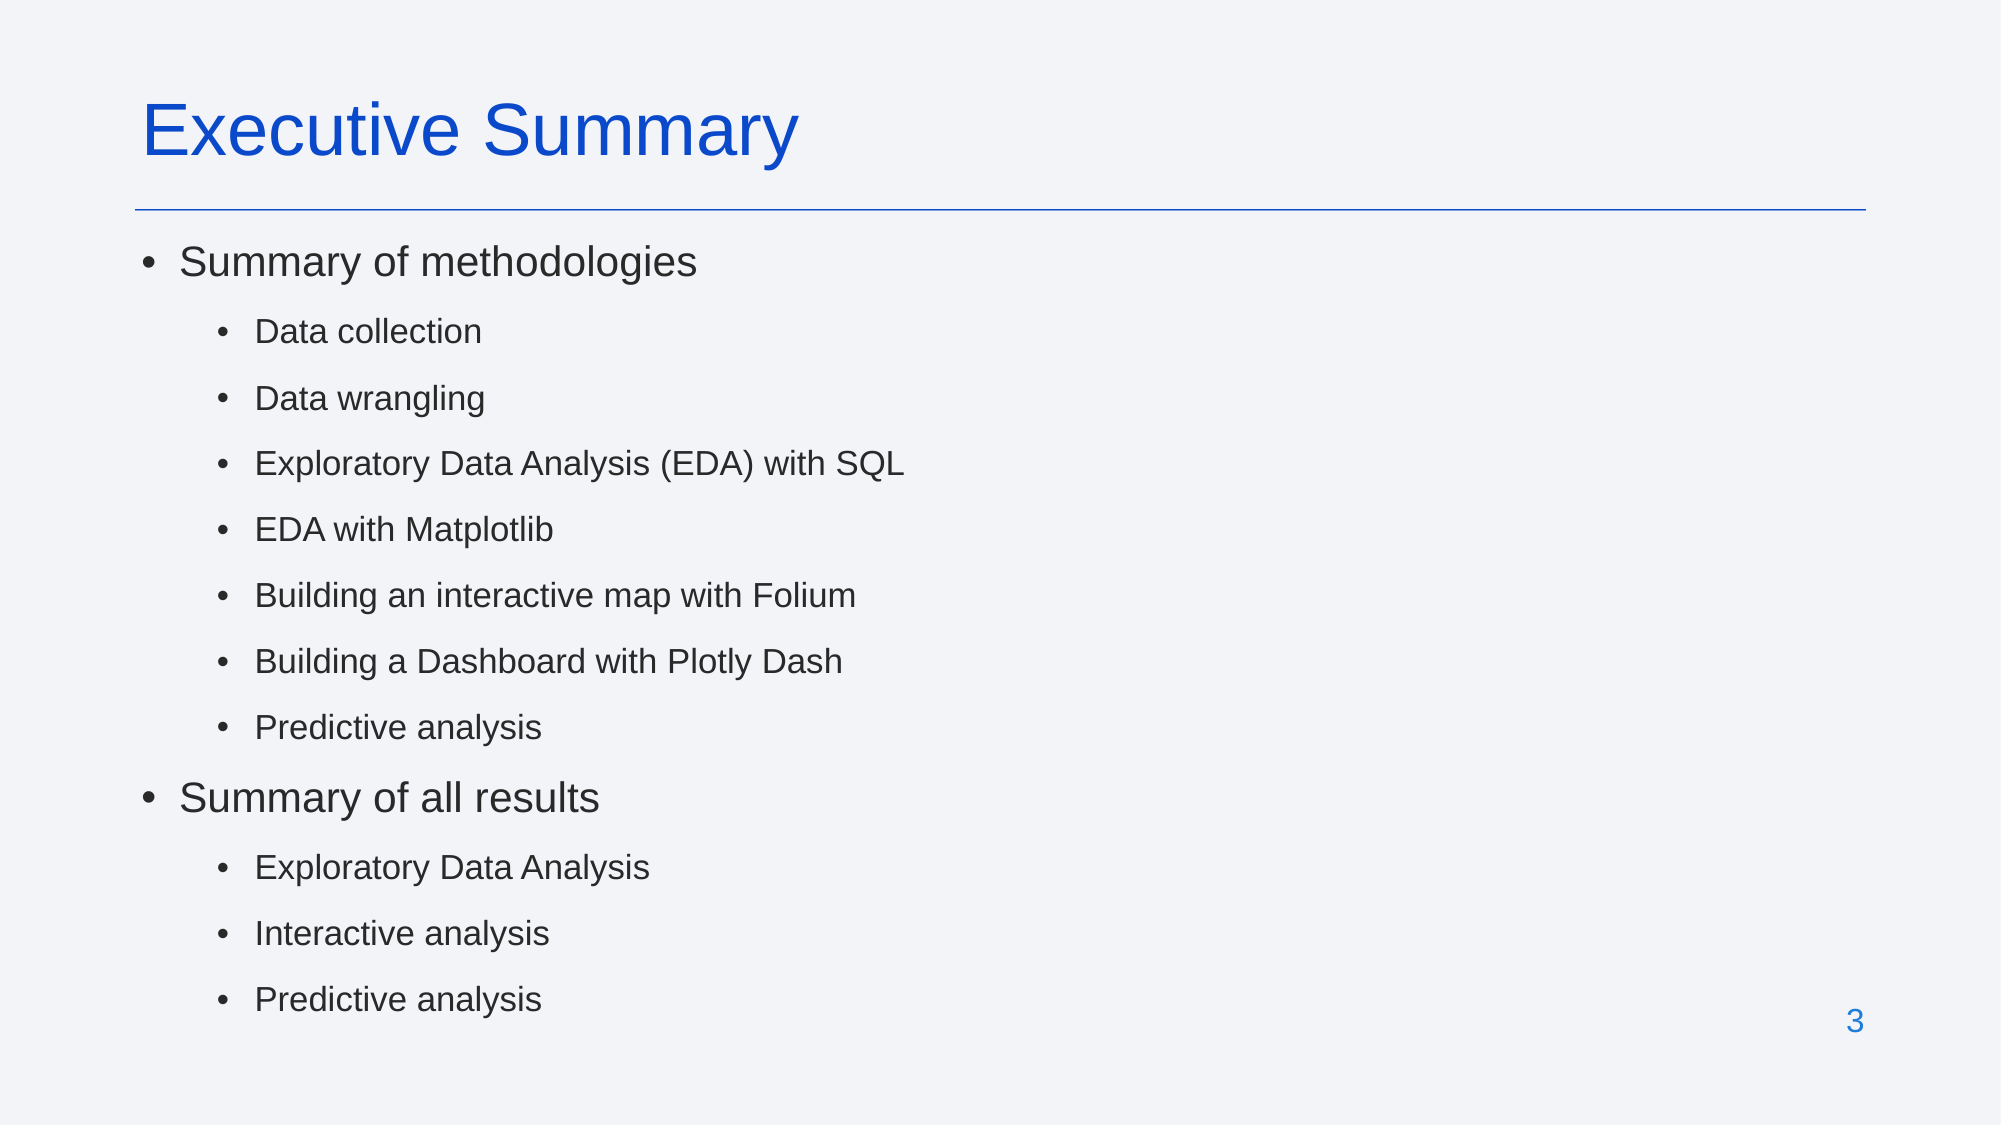

Executive Summary
Summary of methodologies
Data collection
Data wrangling
Exploratory Data Analysis (EDA) with SQL
EDA with Matplotlib
Building an interactive map with Folium
Building a Dashboard with Plotly Dash
Predictive analysis
Summary of all results
Exploratory Data Analysis
Interactive analysis
Predictive analysis
3